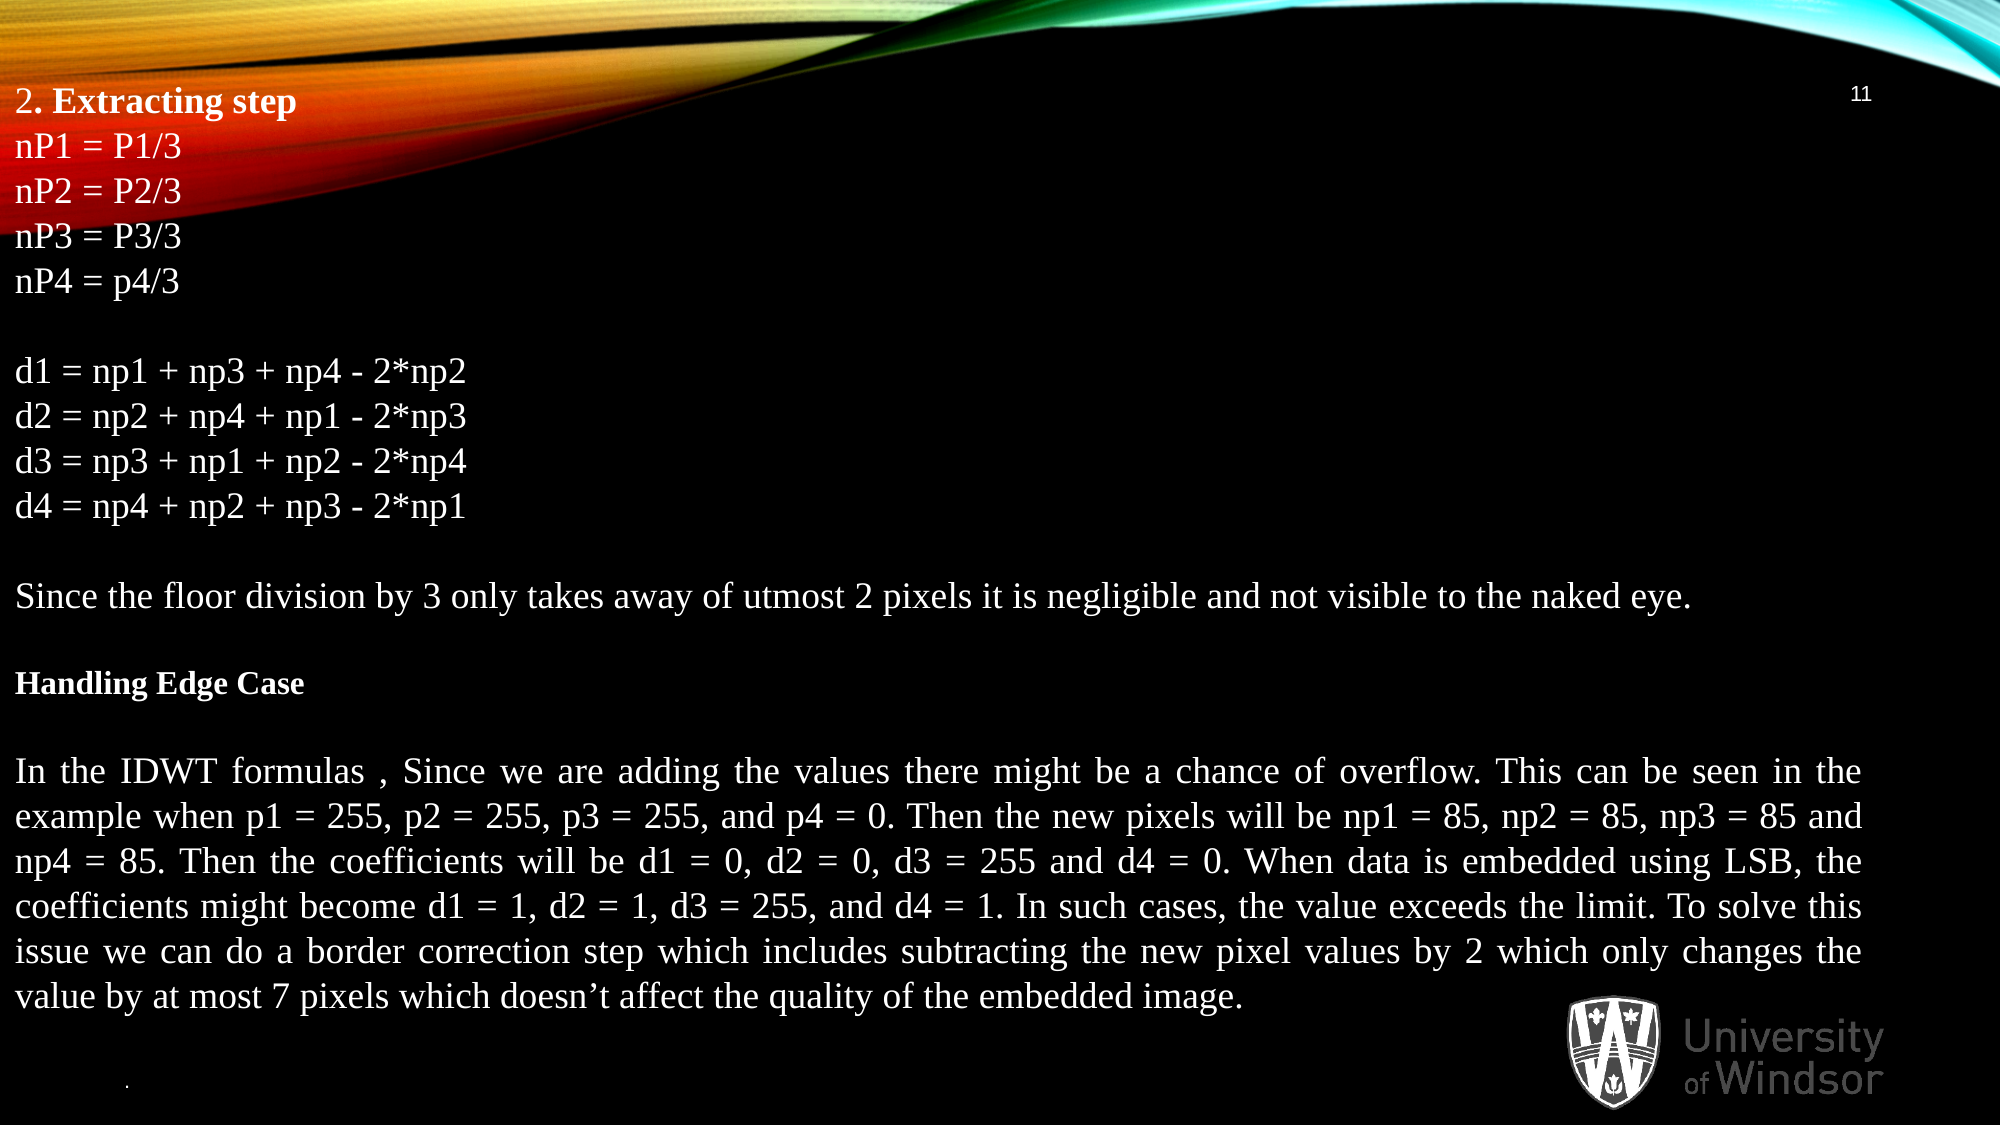

2. Extracting step
nP1 = P1/3
nP2 = P2/3
nP3 = P3/3
nP4 = p4/3

d1 = np1 + np3 + np4 - 2*np2
d2 = np2 + np4 + np1 - 2*np3
d3 = np3 + np1 + np2 - 2*np4
d4 = np4 + np2 + np3 - 2*np1

Since the floor division by 3 only takes away of utmost 2 pixels it is negligible and not visible to the naked eye.

Handling Edge Case

In the IDWT formulas , Since we are adding the values there might be a chance of overflow. This can be seen in the example when p1 = 255, p2 = 255, p3 = 255, and p4 = 0. Then the new pixels will be np1 = 85, np2 = 85, np3 = 85 and np4 = 85. Then the coefficients will be d1 = 0, d2 = 0, d3 = 255 and d4 = 0. When data is embedded using LSB, the coefficients might become d1 = 1, d2 = 1, d3 = 255, and d4 = 1. In such cases, the value exceeds the limit. To solve this issue we can do a border correction step which includes subtracting the new pixel values by 2 which only changes the value by at most 7 pixels which doesn’t affect the quality of the embedded image.

11

.